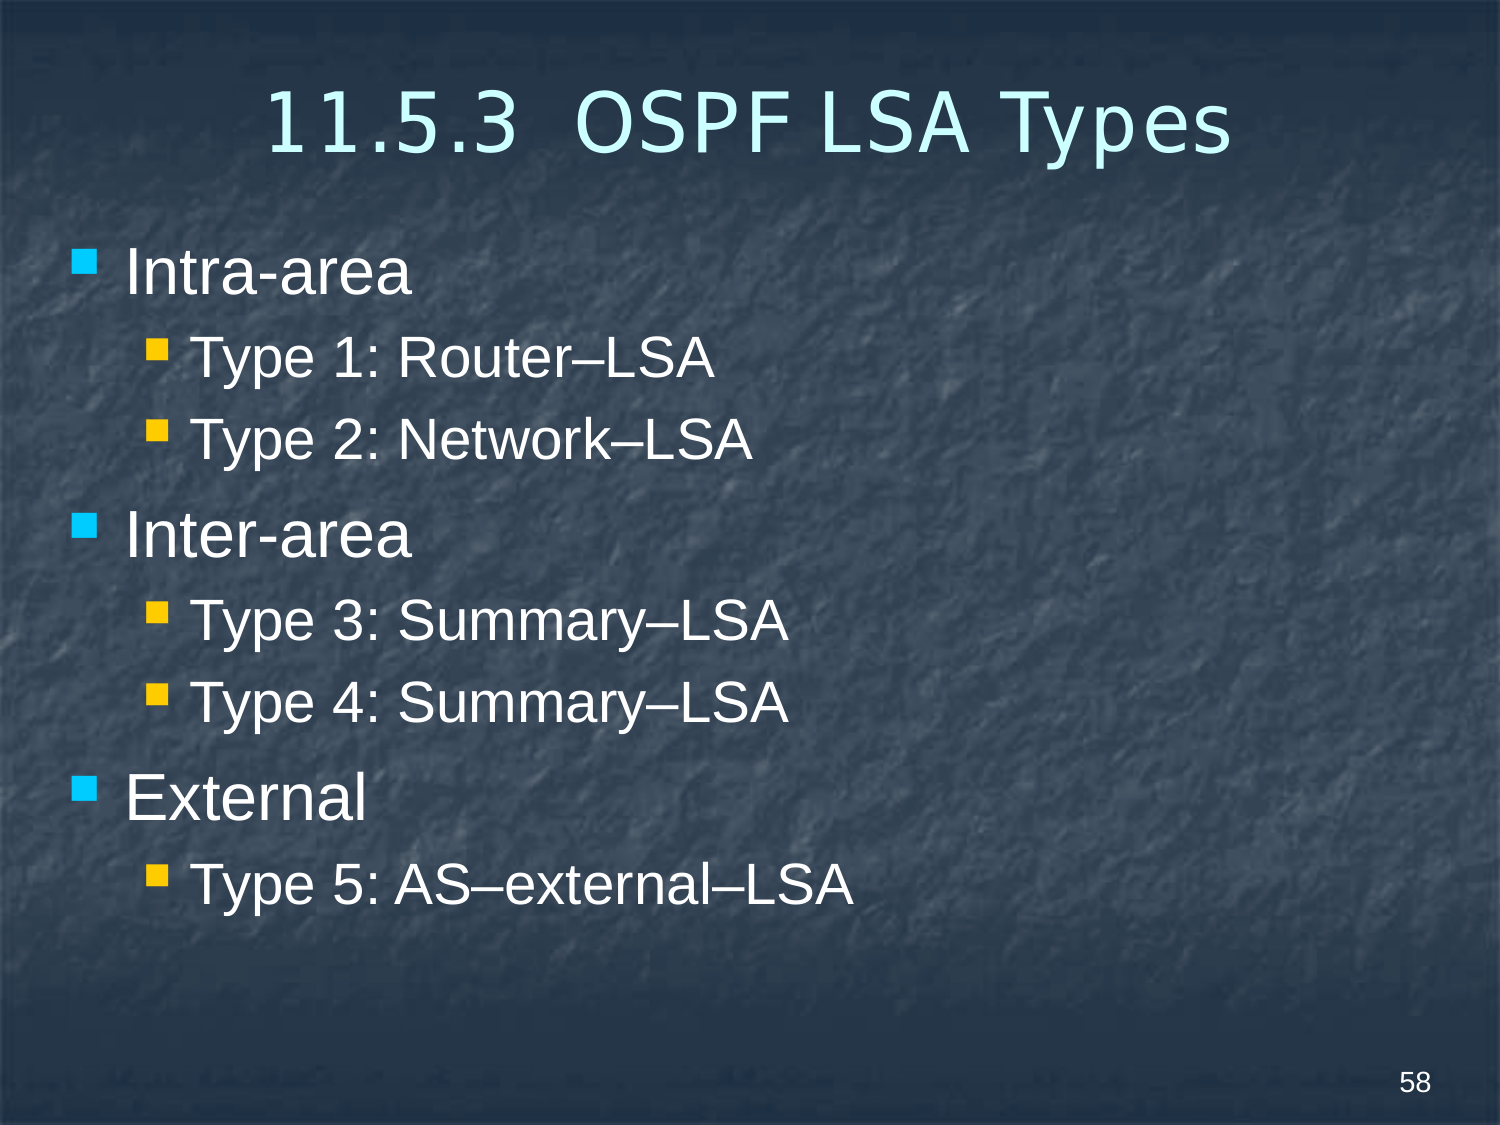

# 11.5.3  OSPF LSA Types
Intra-area
Type 1: Router–LSA
Type 2: Network–LSA
Inter-area
Type 3: Summary–LSA
Type 4: Summary–LSA
External
Type 5: AS–external–LSA
58